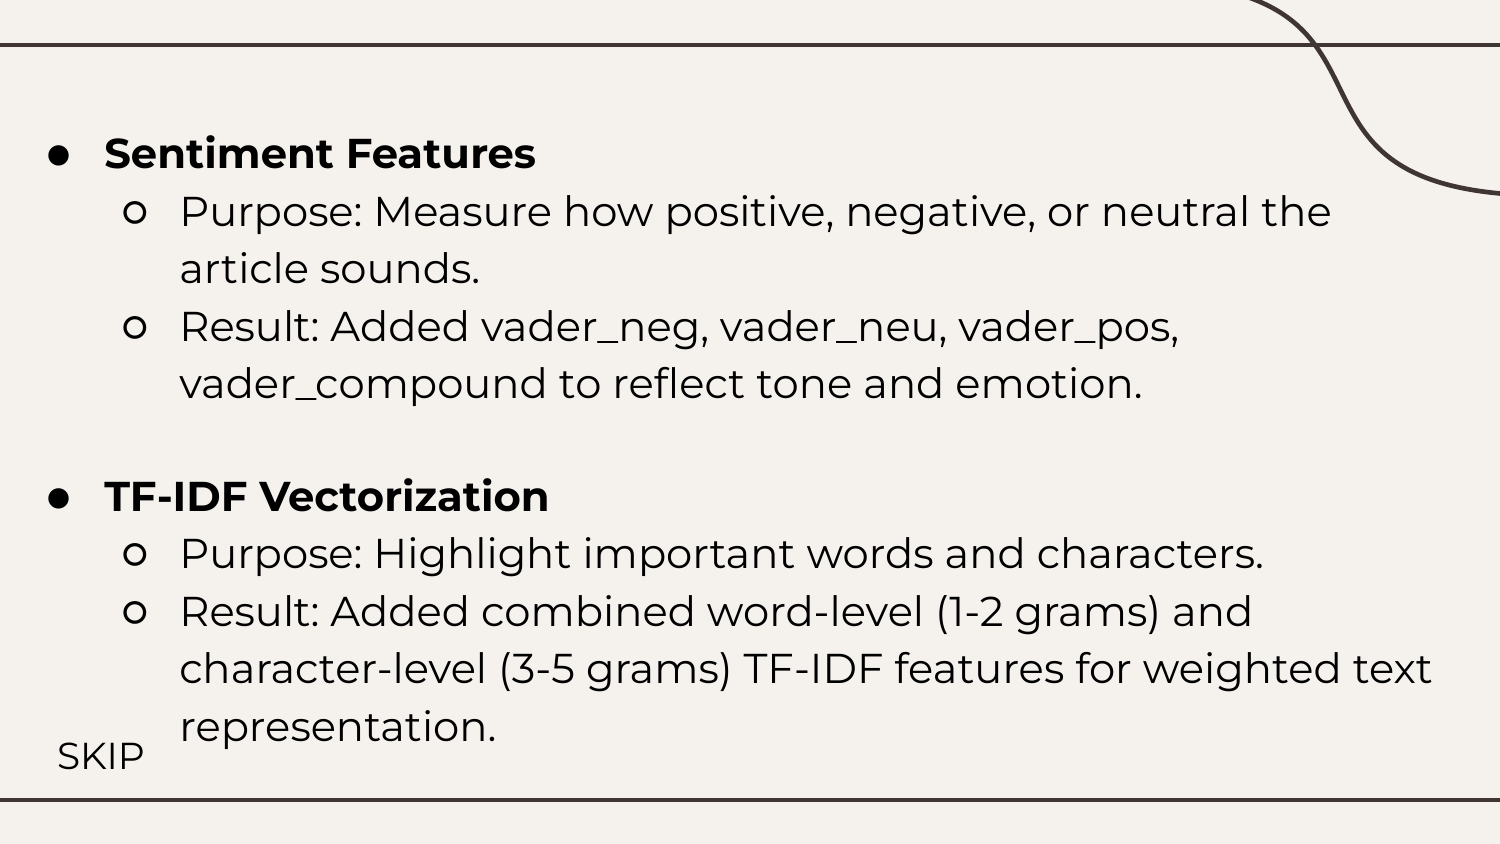

Sentiment Features
Purpose: Measure how positive, negative, or neutral the article sounds.
Result: Added vader_neg, vader_neu, vader_pos, vader_compound to reflect tone and emotion.

TF-IDF Vectorization
Purpose: Highlight important words and characters.
Result: Added combined word-level (1-2 grams) and character-level (3-5 grams) TF-IDF features for weighted text representation.
SKIP